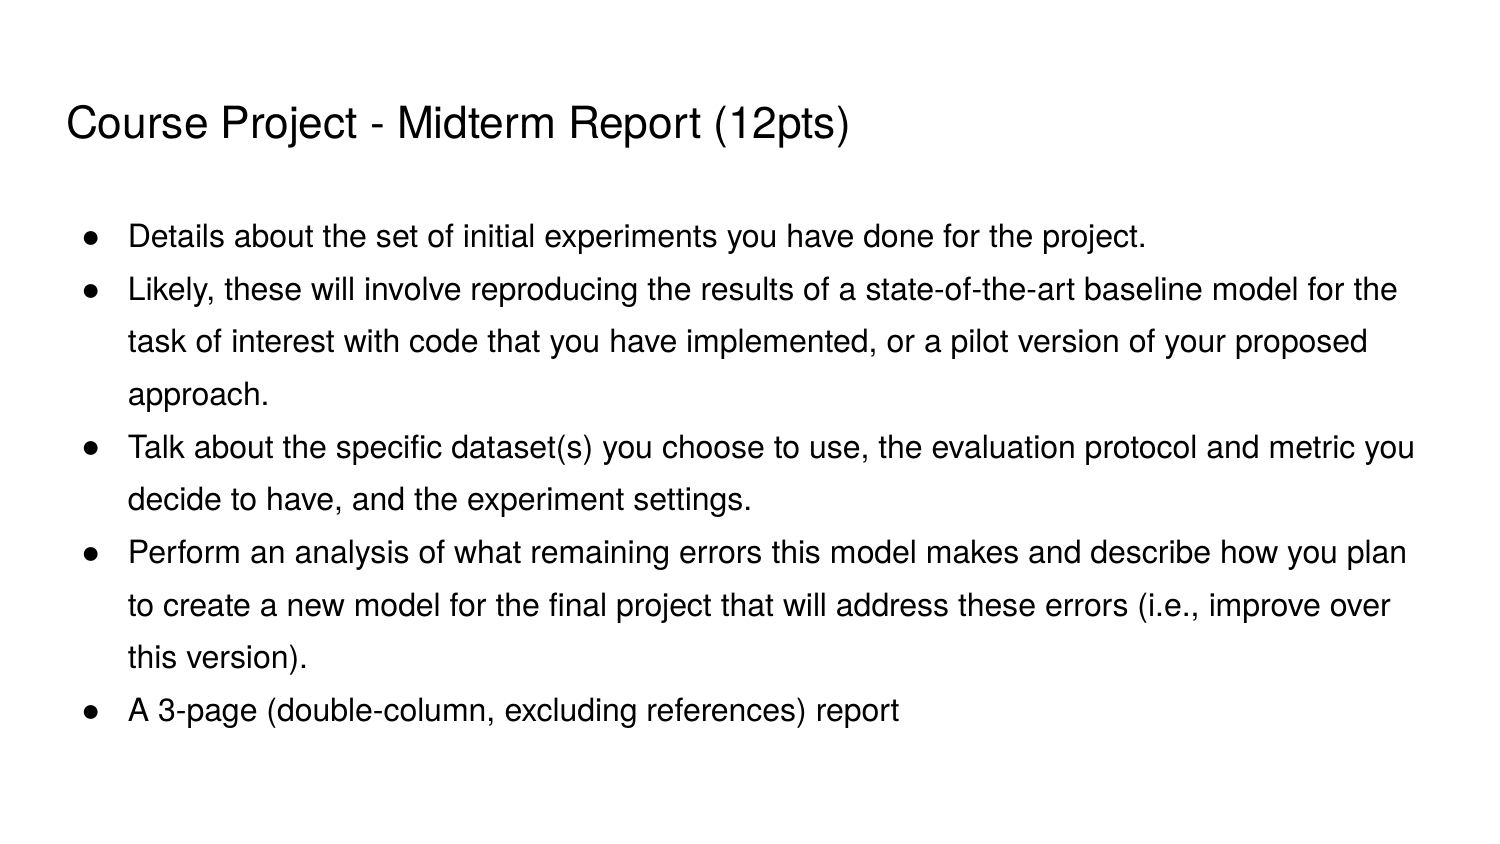

# Course Project - Midterm Report (12pts)
Details about the set of initial experiments you have done for the project.
Likely, these will involve reproducing the results of a state-of-the-art baseline model for the task of interest with code that you have implemented, or a pilot version of your proposed approach.
Talk about the specific dataset(s) you choose to use, the evaluation protocol and metric you decide to have, and the experiment settings.
Perform an analysis of what remaining errors this model makes and describe how you plan to create a new model for the final project that will address these errors (i.e., improve over this version).
A 3-page (double-column, excluding references) report